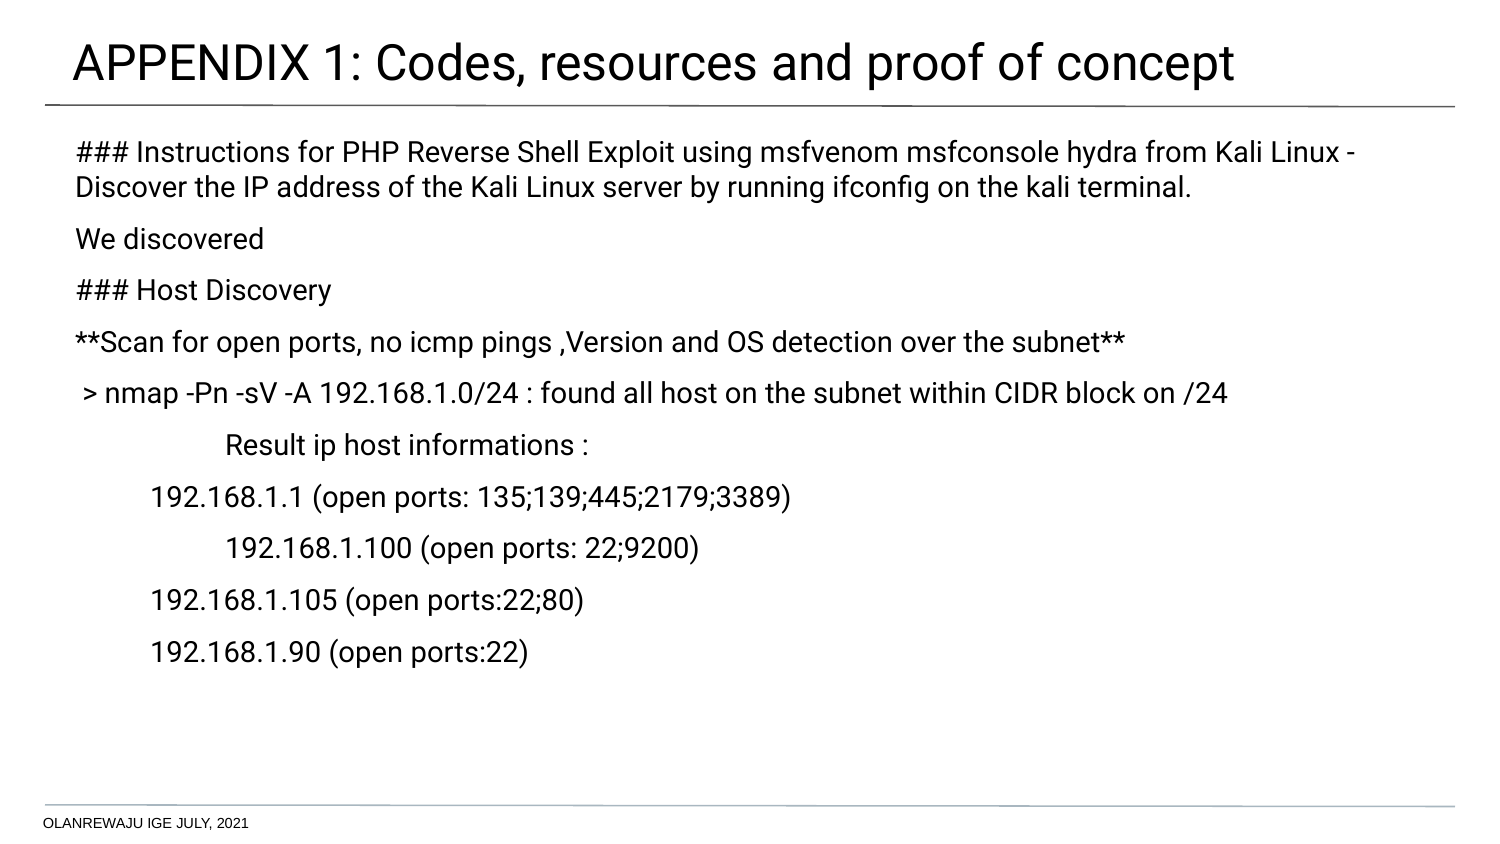

# APPENDIX 1: Codes, resources and proof of concept
### Instructions for PHP Reverse Shell Exploit using msfvenom msfconsole hydra from Kali Linux - Discover the IP address of the Kali Linux server by running ifconfig on the kali terminal.
We discovered
### Host Discovery
**Scan for open ports, no icmp pings ,Version and OS detection over the subnet**
 > nmap -Pn -sV -A 192.168.1.0/24 : found all host on the subnet within CIDR block on /24
	Result ip host informations :
192.168.1.1 (open ports: 135;139;445;2179;3389)
	192.168.1.100 (open ports: 22;9200)
192.168.1.105 (open ports:22;80)
192.168.1.90 (open ports:22)
OLANREWAJU IGE JULY, 2021